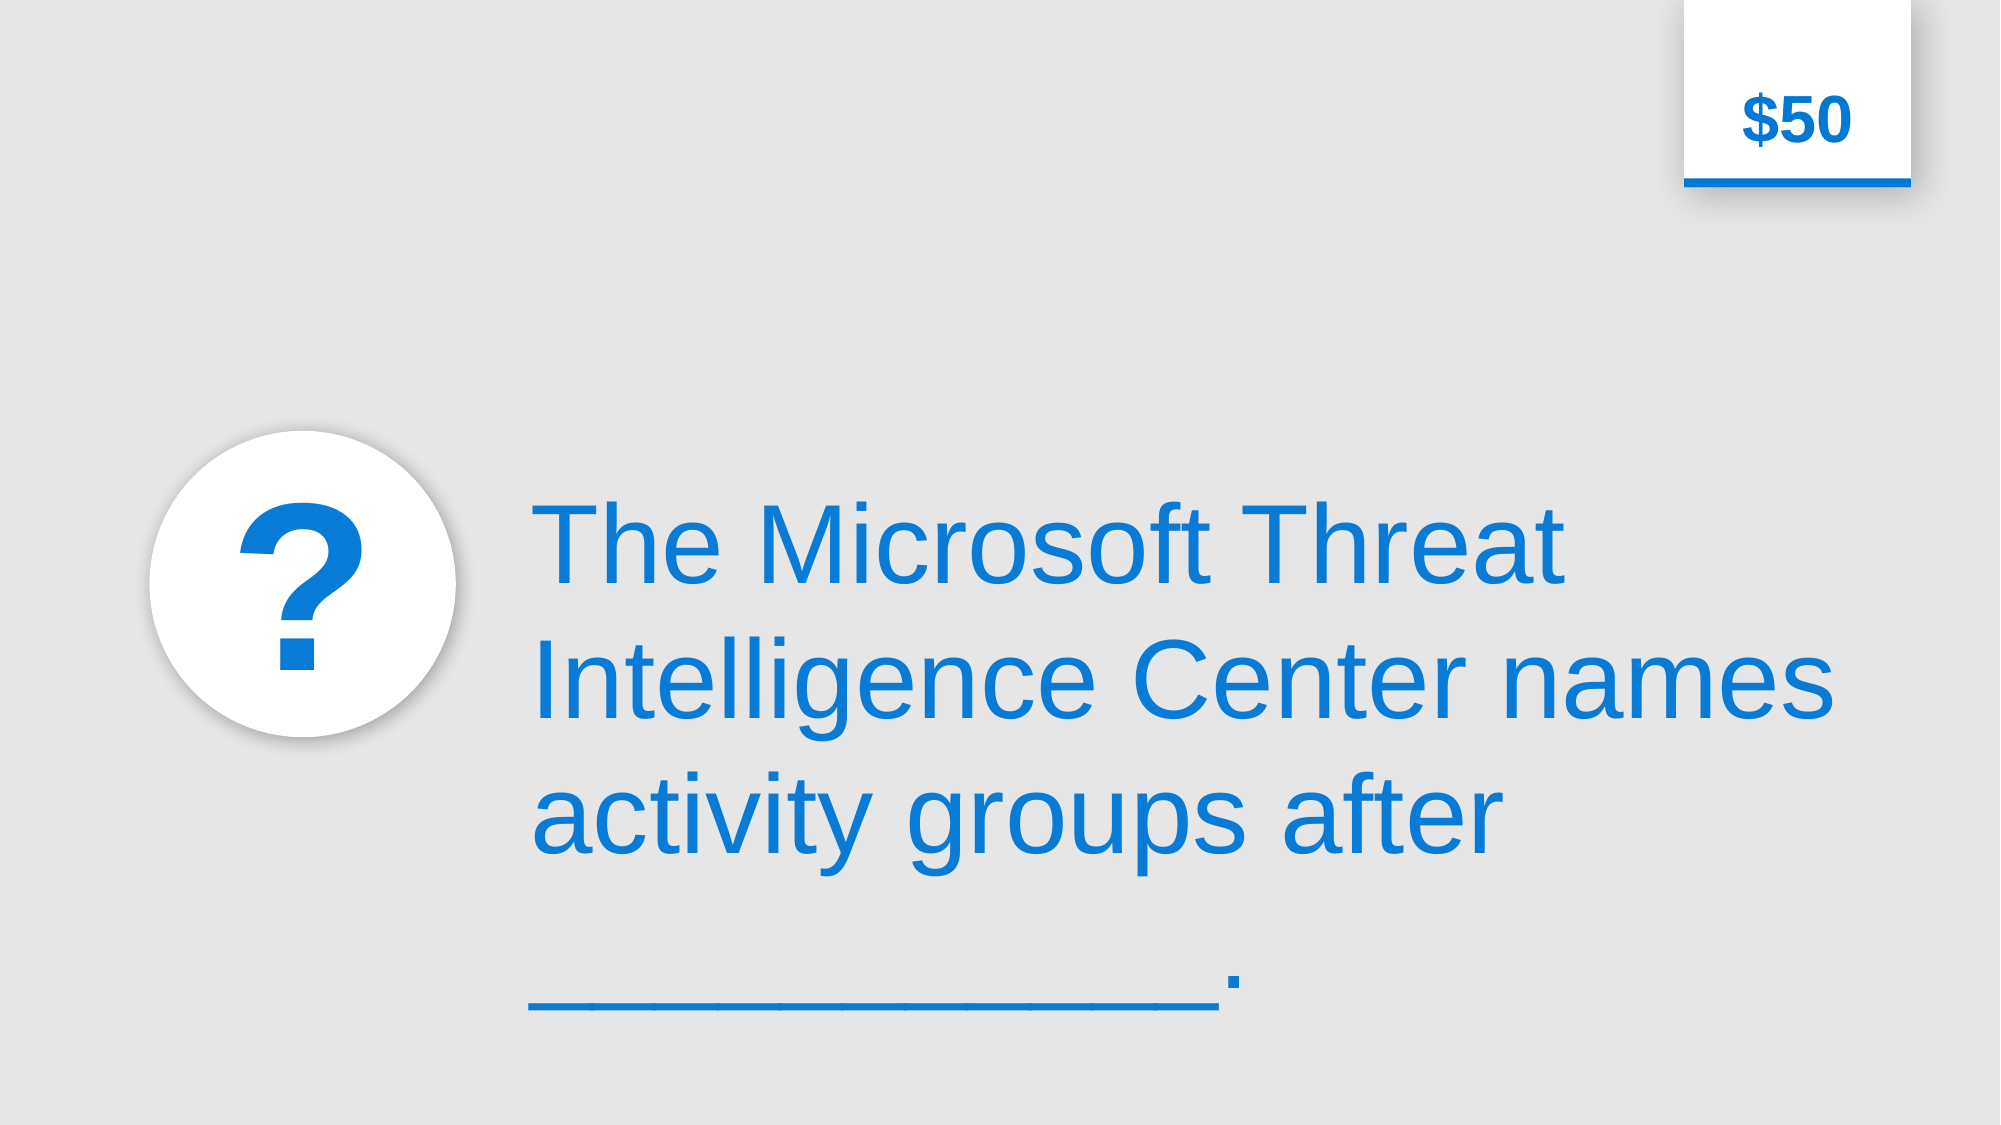

$50

?
The Microsoft Threat Intelligence Center names activity groups after ___________.